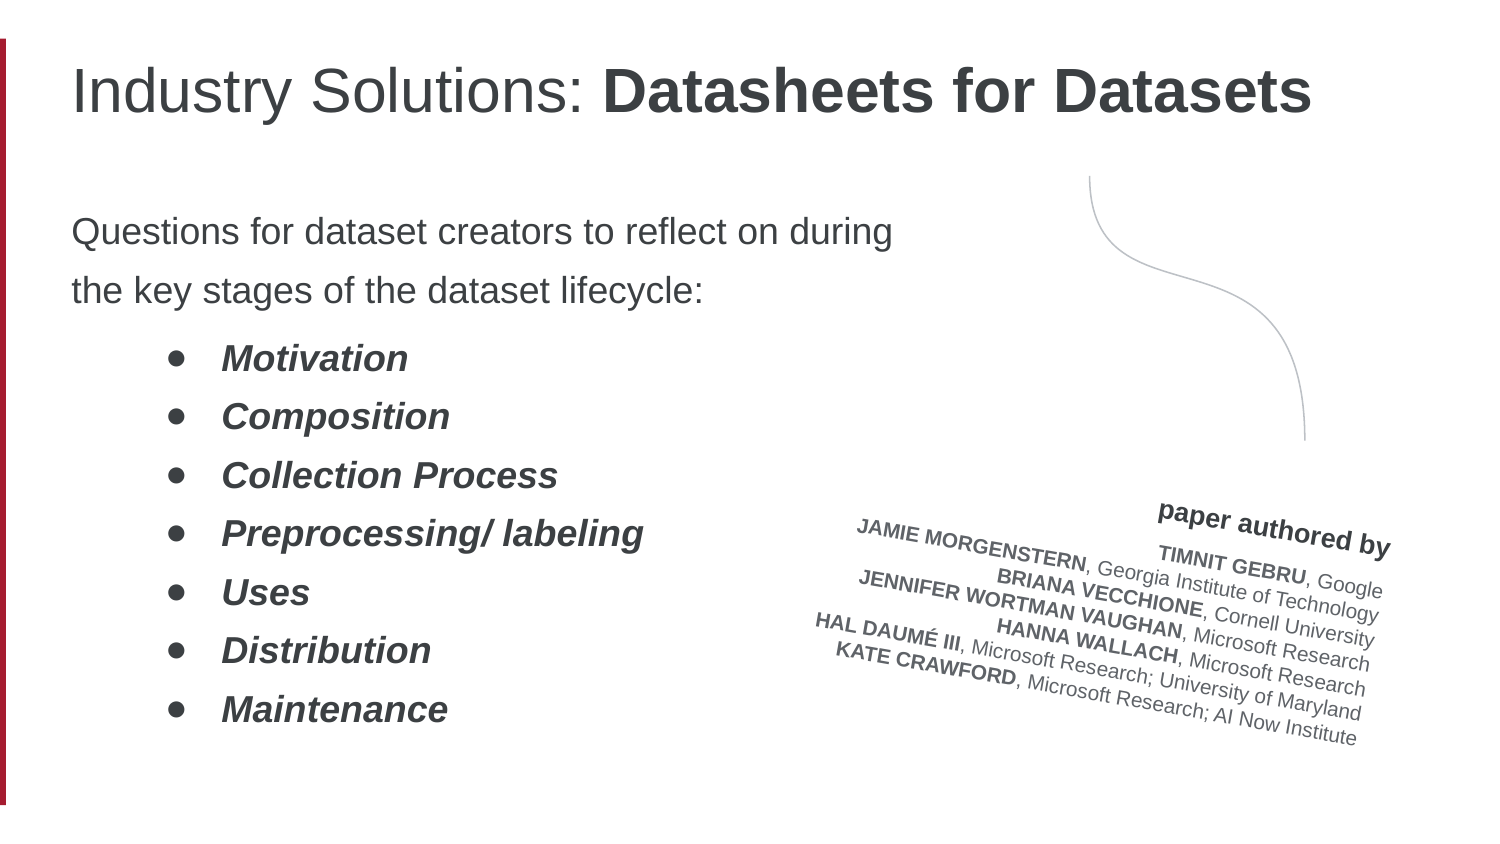

# Industry Solutions: Datasheets for Datasets
Questions for dataset creators to reflect on during the key stages of the dataset lifecycle:

Motivation
Composition
Collection Process
Preprocessing/ labeling
Uses
Distribution
Maintenance

paper authored by
TIMNIT GEBRU, Google
JAMIE MORGENSTERN, Georgia Institute of Technology
BRIANA VECCHIONE, Cornell University
JENNIFER WORTMAN VAUGHAN, Microsoft Research
HANNA WALLACH, Microsoft Research
HAL DAUMÉ III, Microsoft Research; University of Maryland
KATE CRAWFORD, Microsoft Research; AI Now Institute